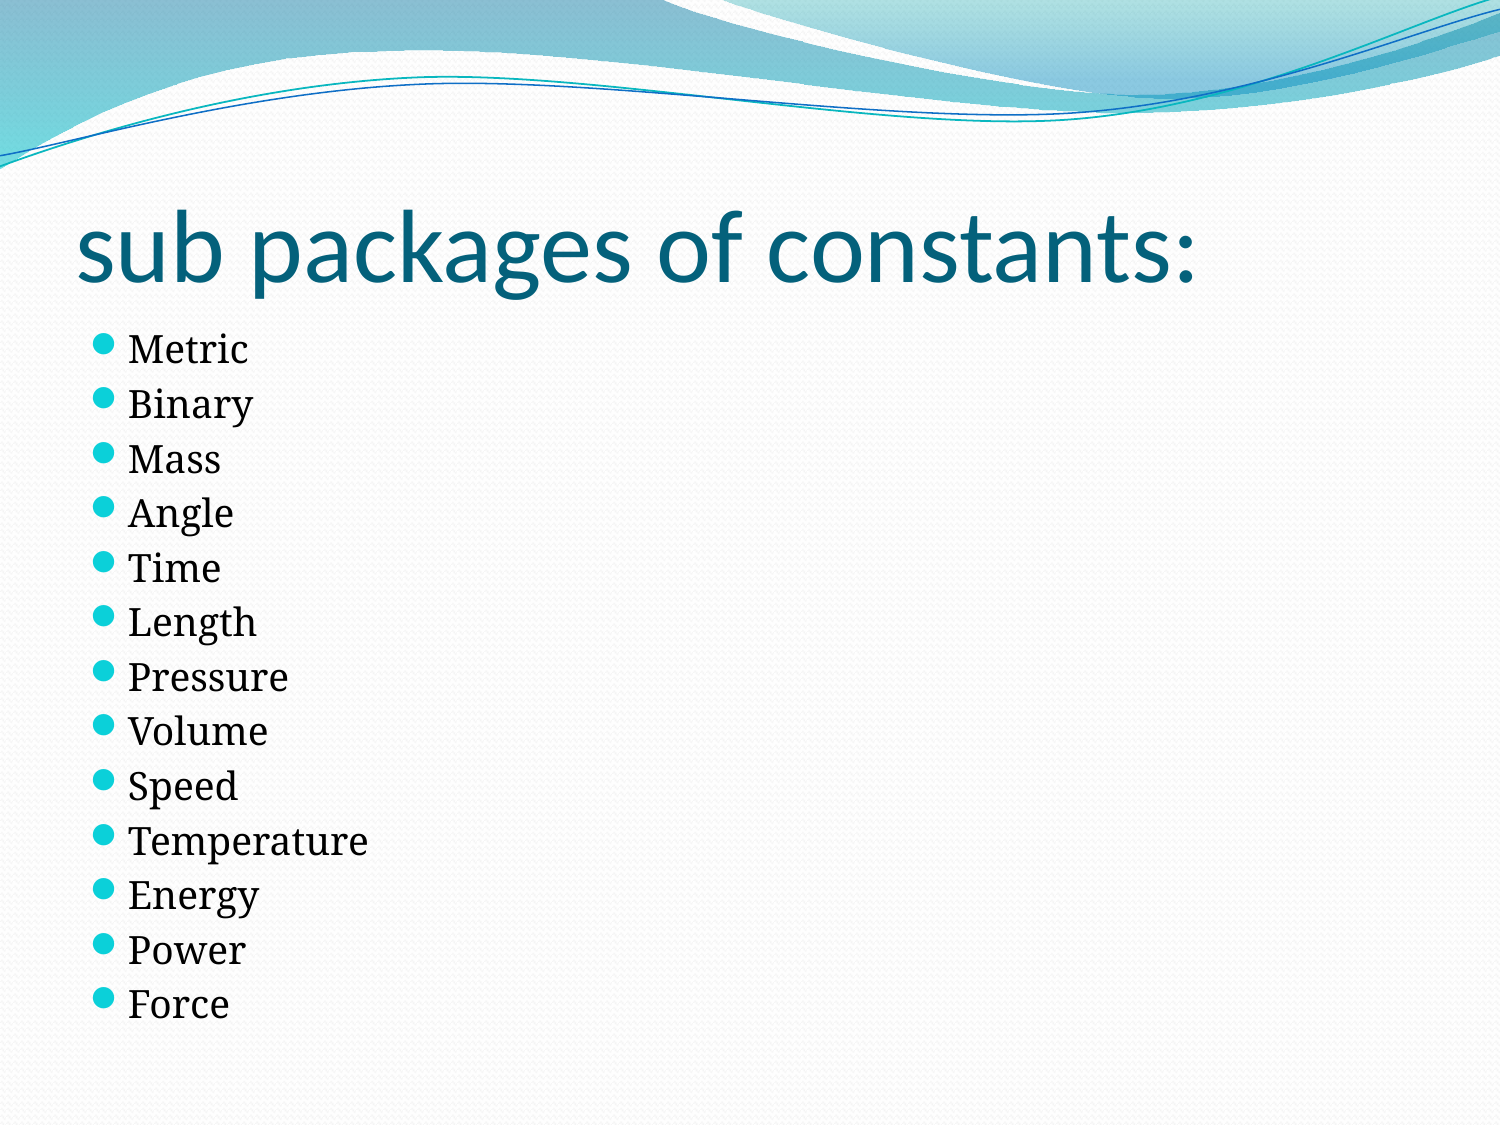

# sub packages of constants:
Metric
Binary
Mass
Angle
Time
Length
Pressure
Volume
Speed
Temperature
Energy
Power
Force